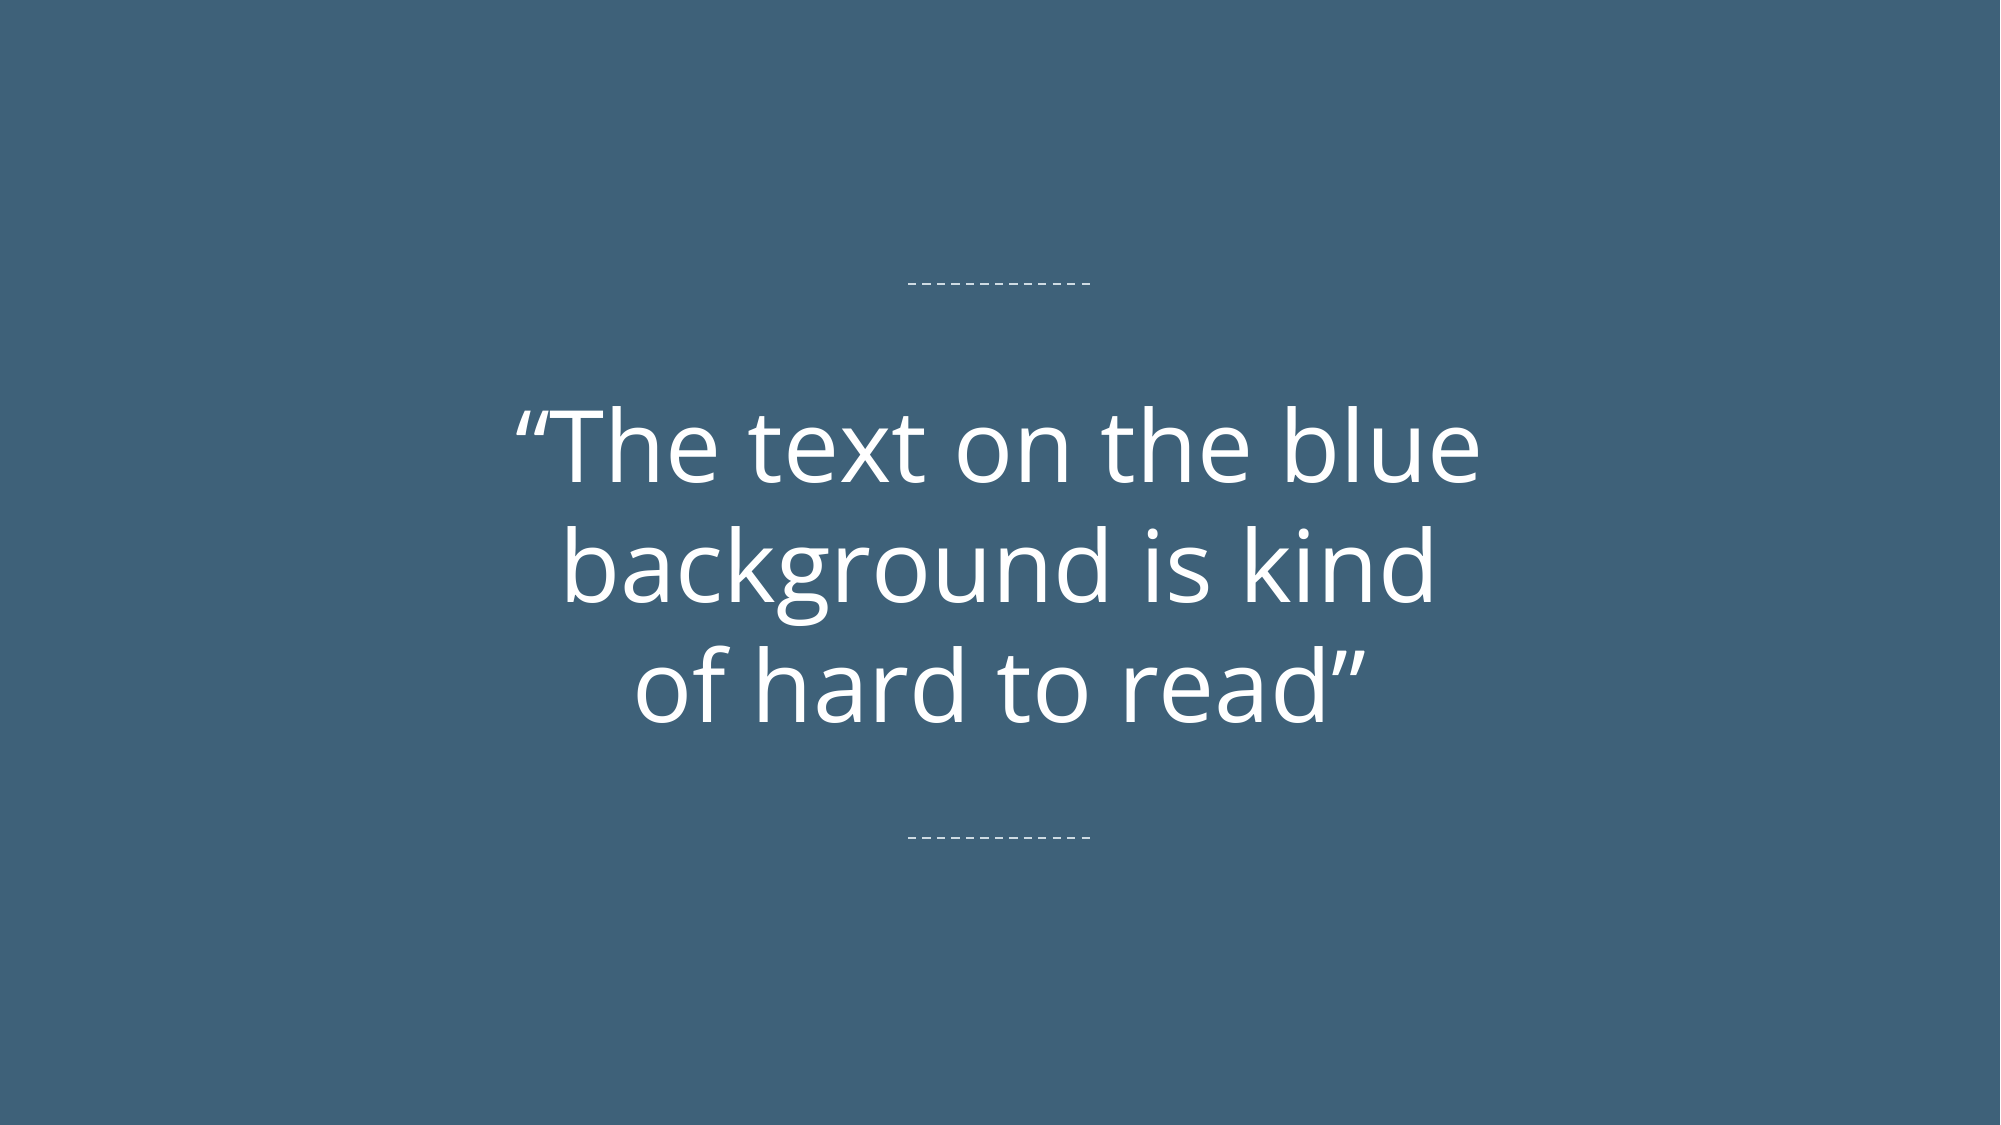

# “The text on the blue background is kind of hard to read”